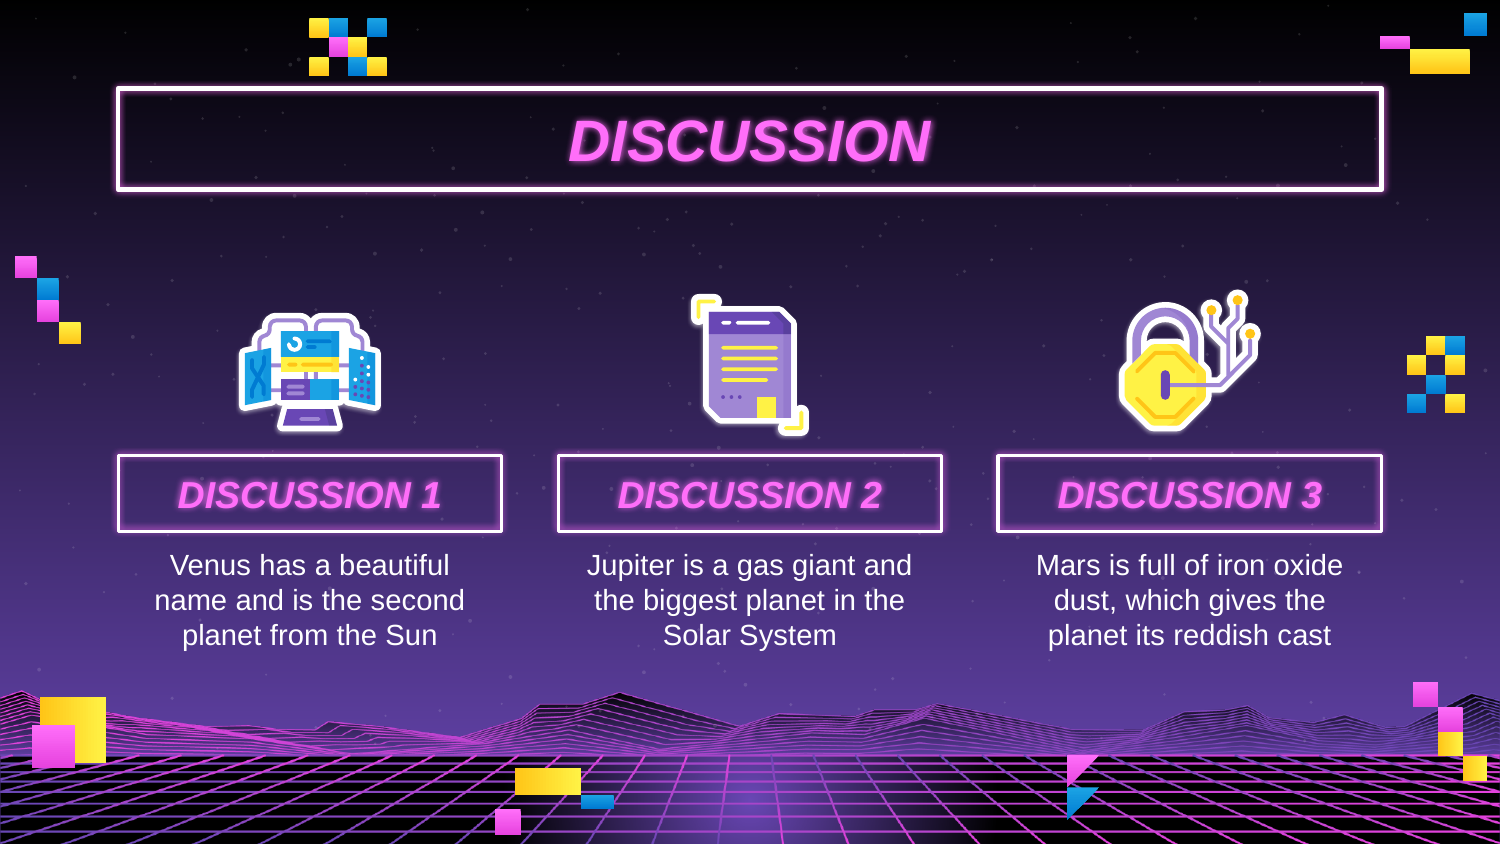

DISCUSSION

# DISCUSSION 1
DISCUSSION 2
DISCUSSION 3
Venus has a beautiful name and is the second planet from the Sun
Mars is full of iron oxide dust, which gives the planet its reddish cast

Jupiter is a gas giant and the biggest planet in the Solar System